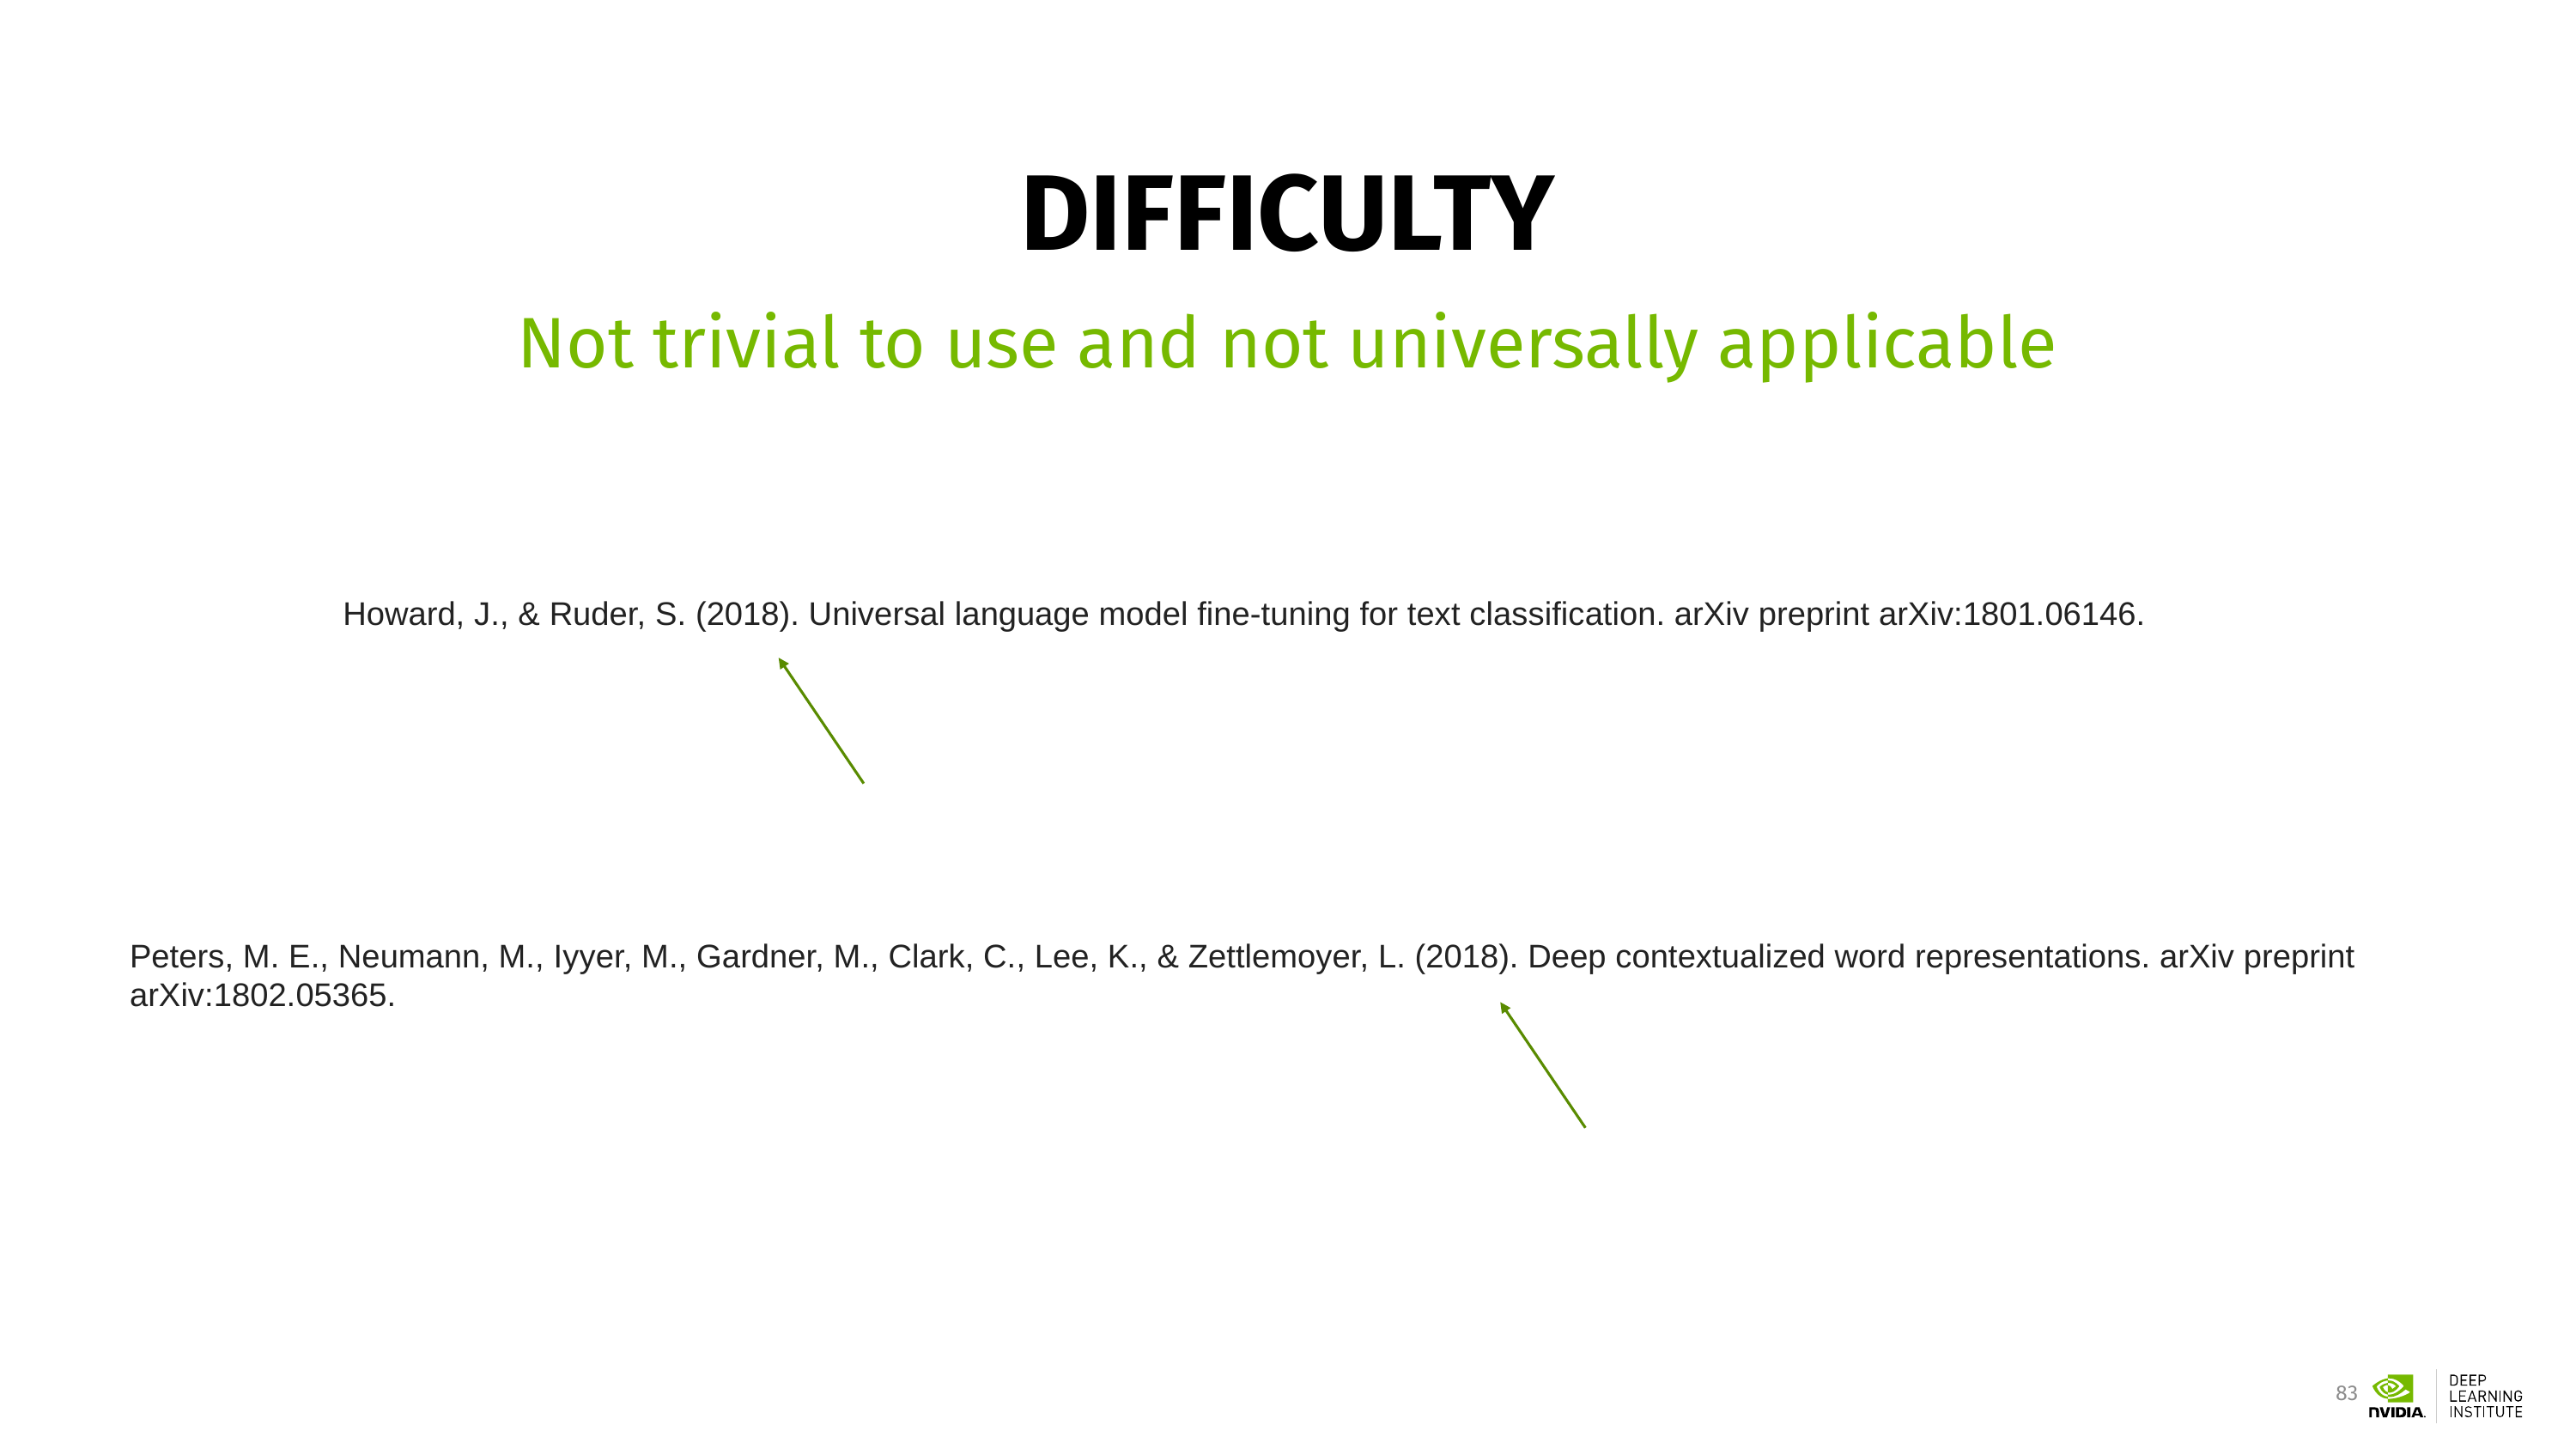

# difficulty
Not trivial to use and not universally applicable
Howard, J., & Ruder, S. (2018). Universal language model fine-tuning for text classification. arXiv preprint arXiv:1801.06146.
Peters, M. E., Neumann, M., Iyyer, M., Gardner, M., Clark, C., Lee, K., & Zettlemoyer, L. (2018). Deep contextualized word representations. arXiv preprint arXiv:1802.05365.